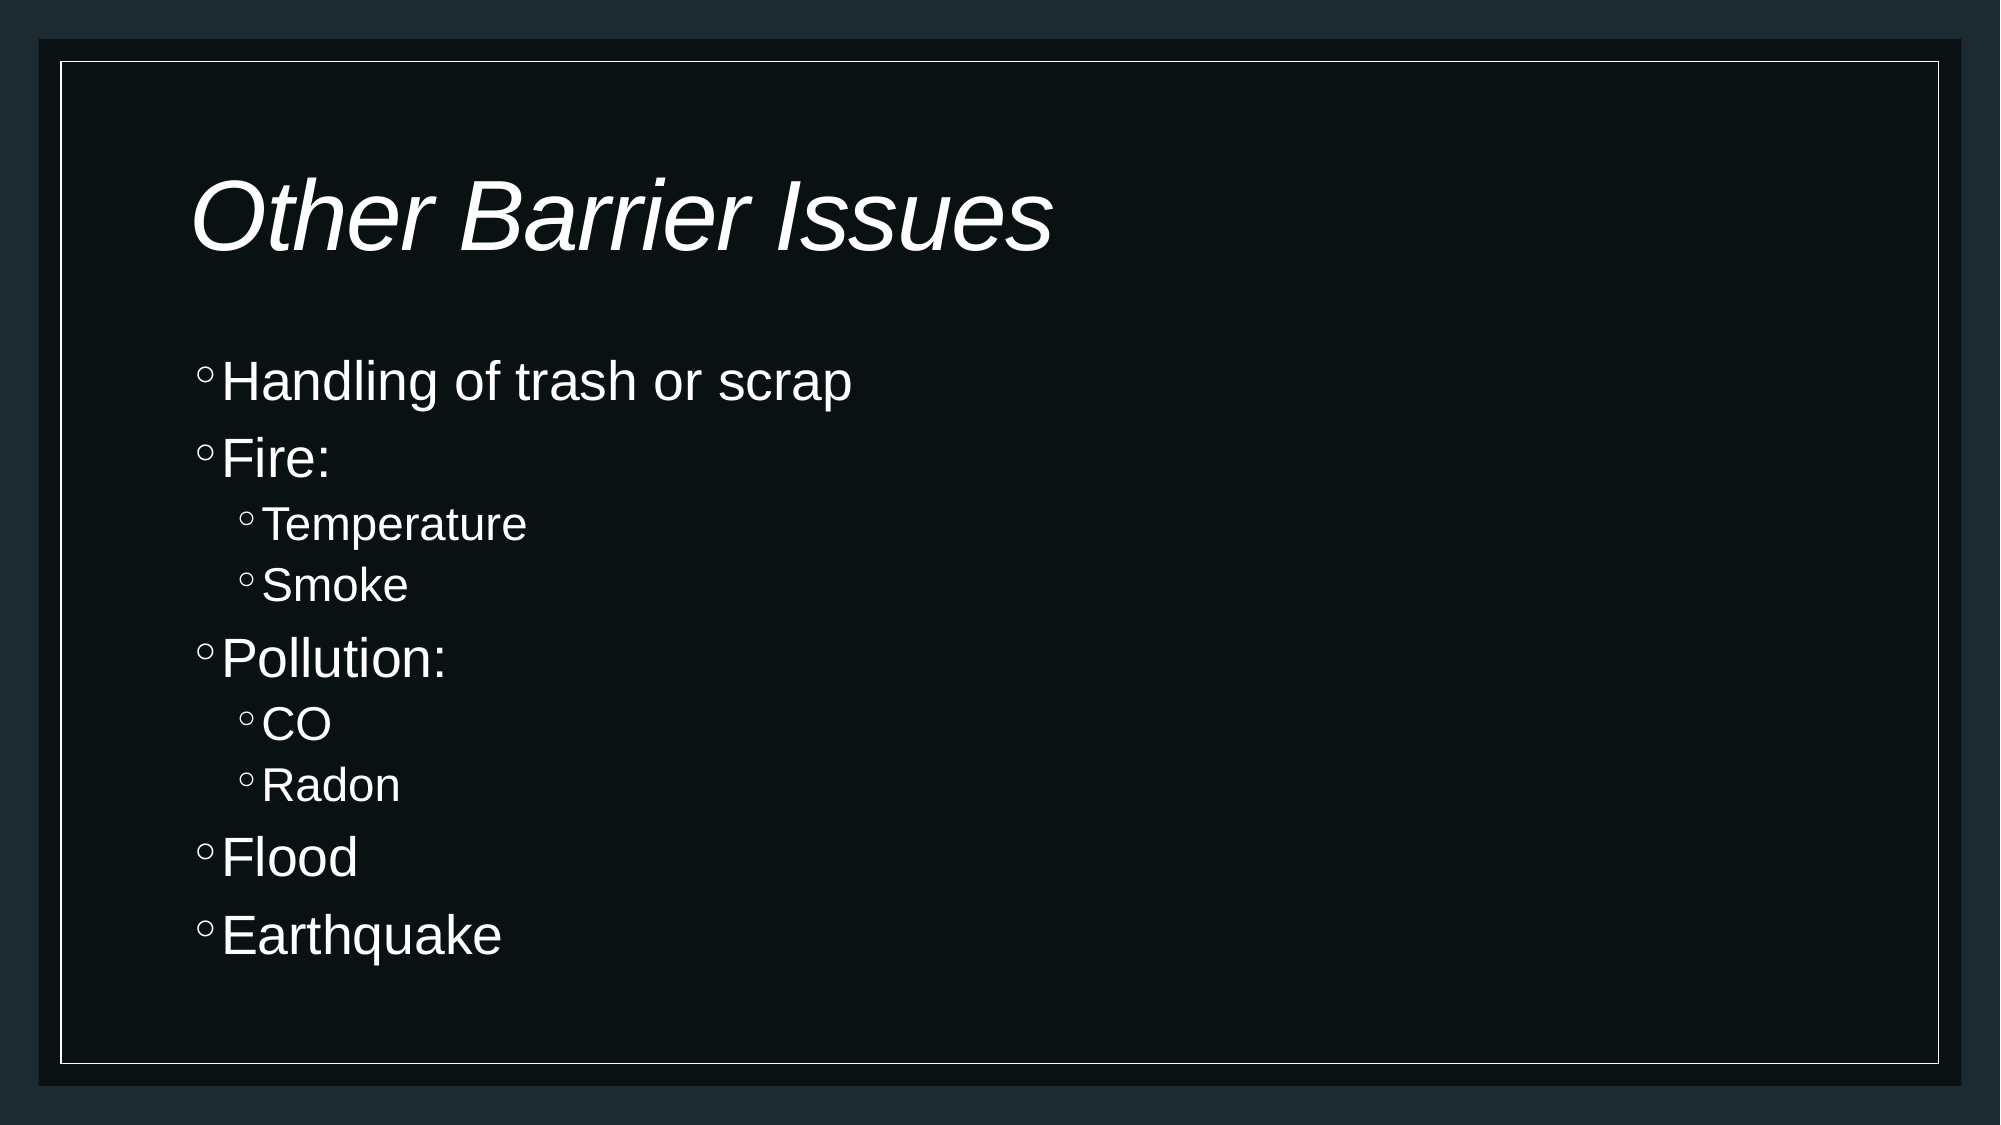

# Other Barrier Issues
Handling of trash or scrap
Fire:
Temperature
Smoke
Pollution:
CO
Radon
Flood
Earthquake